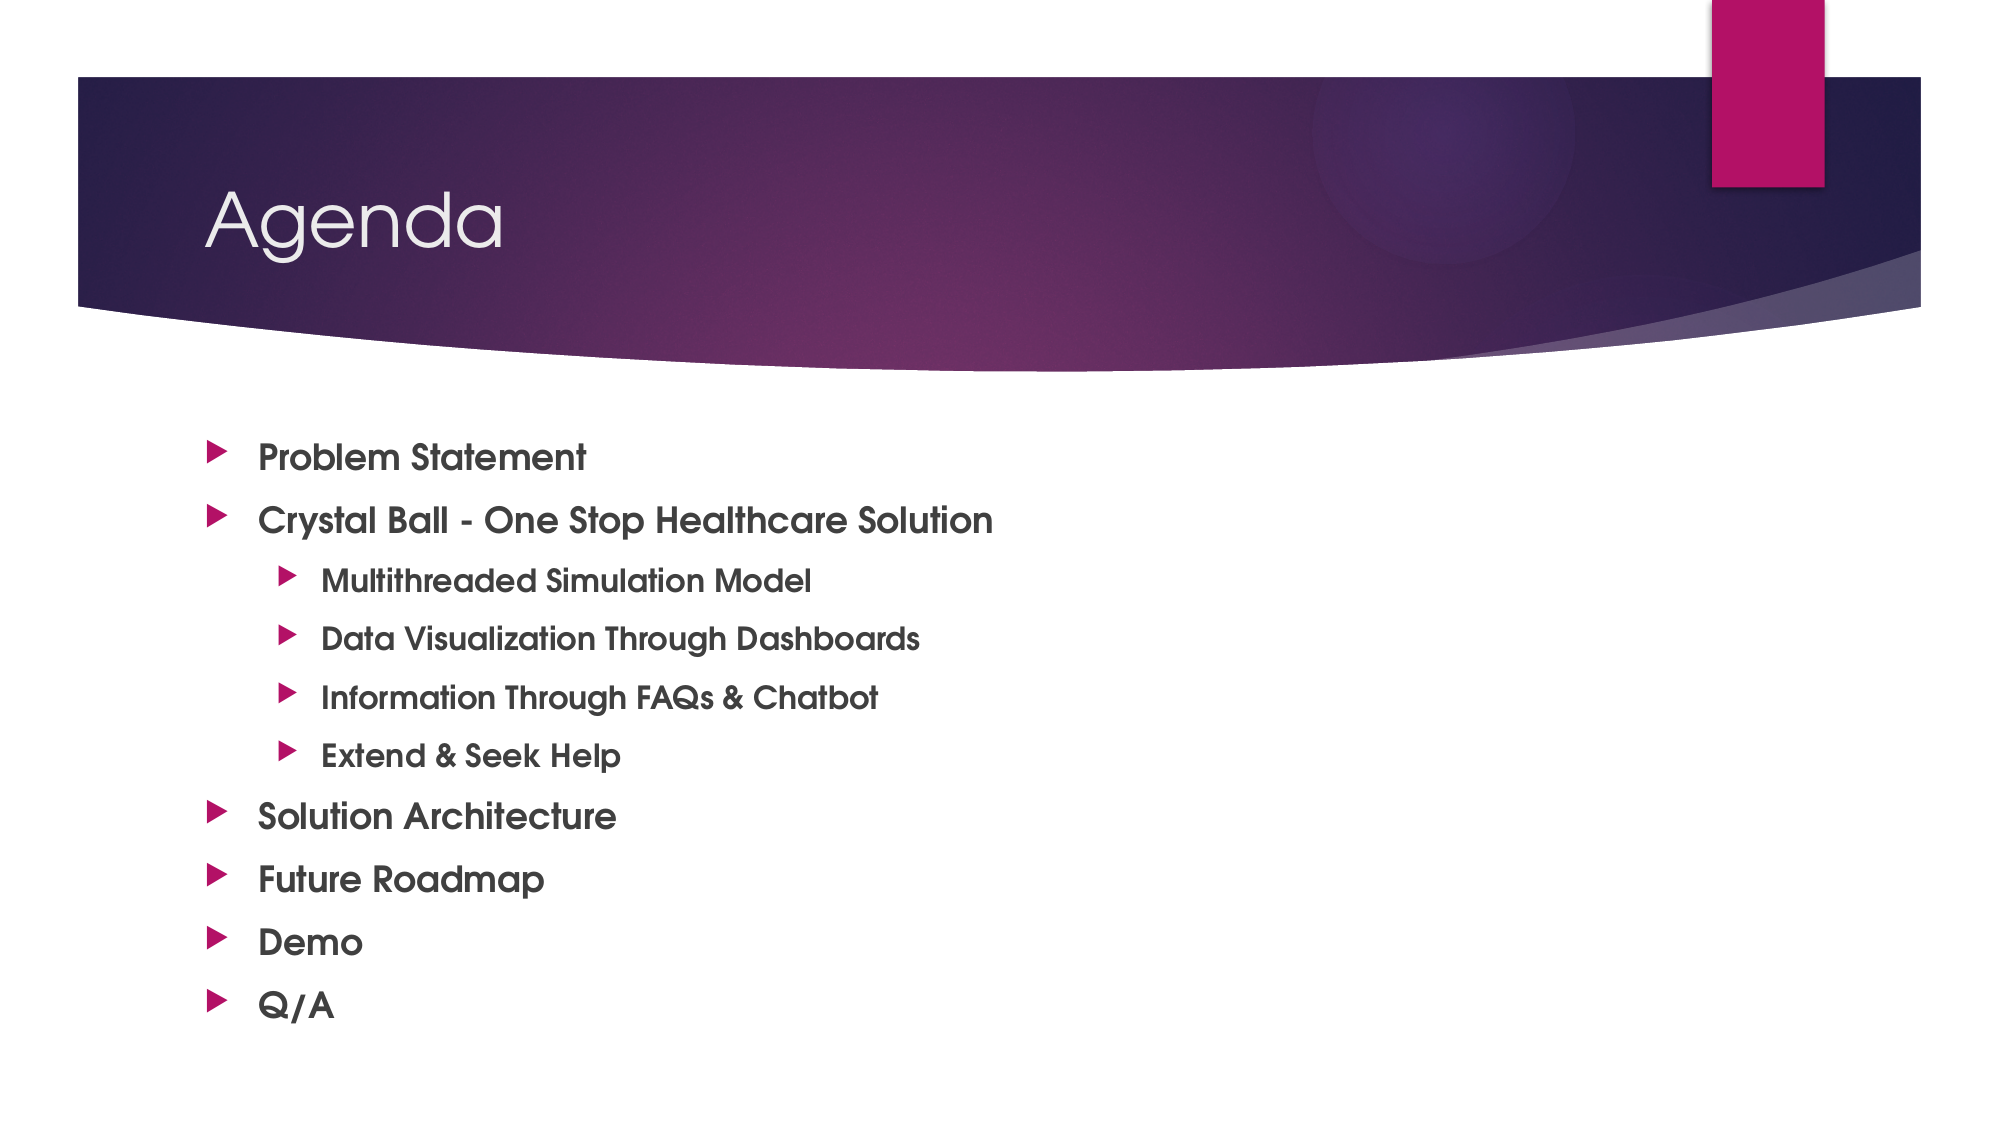

# Agenda
Problem Statement
Crystal Ball - One Stop Healthcare Solution
Multithreaded Simulation Model
Data Visualization Through Dashboards
Information Through FAQs & Chatbot
Extend & Seek Help
Solution Architecture
Future Roadmap
Demo
Q/A